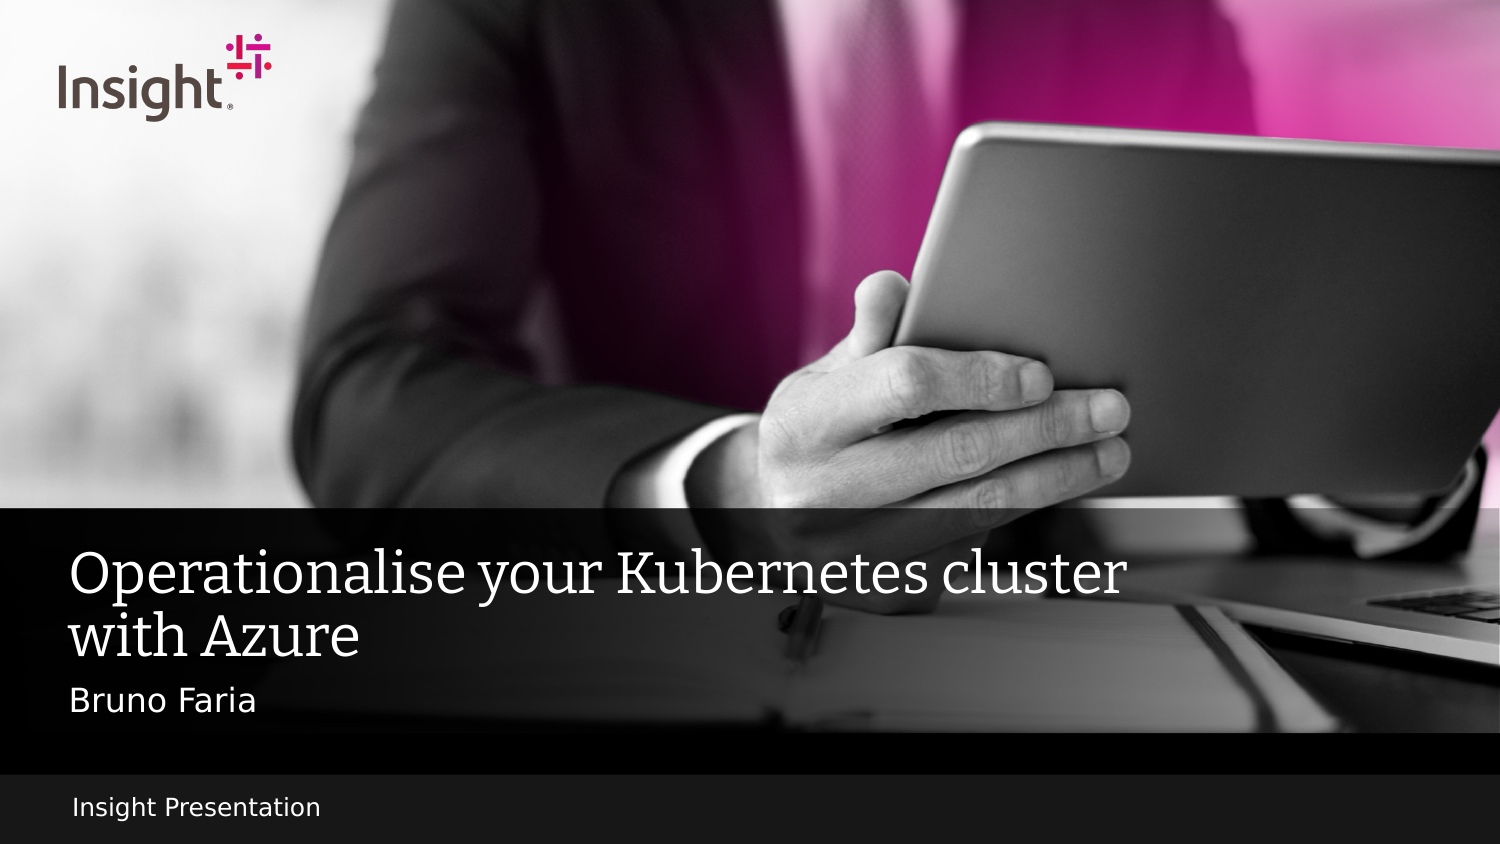

# Operationalise your Kubernetes cluster with Azure
Bruno Faria